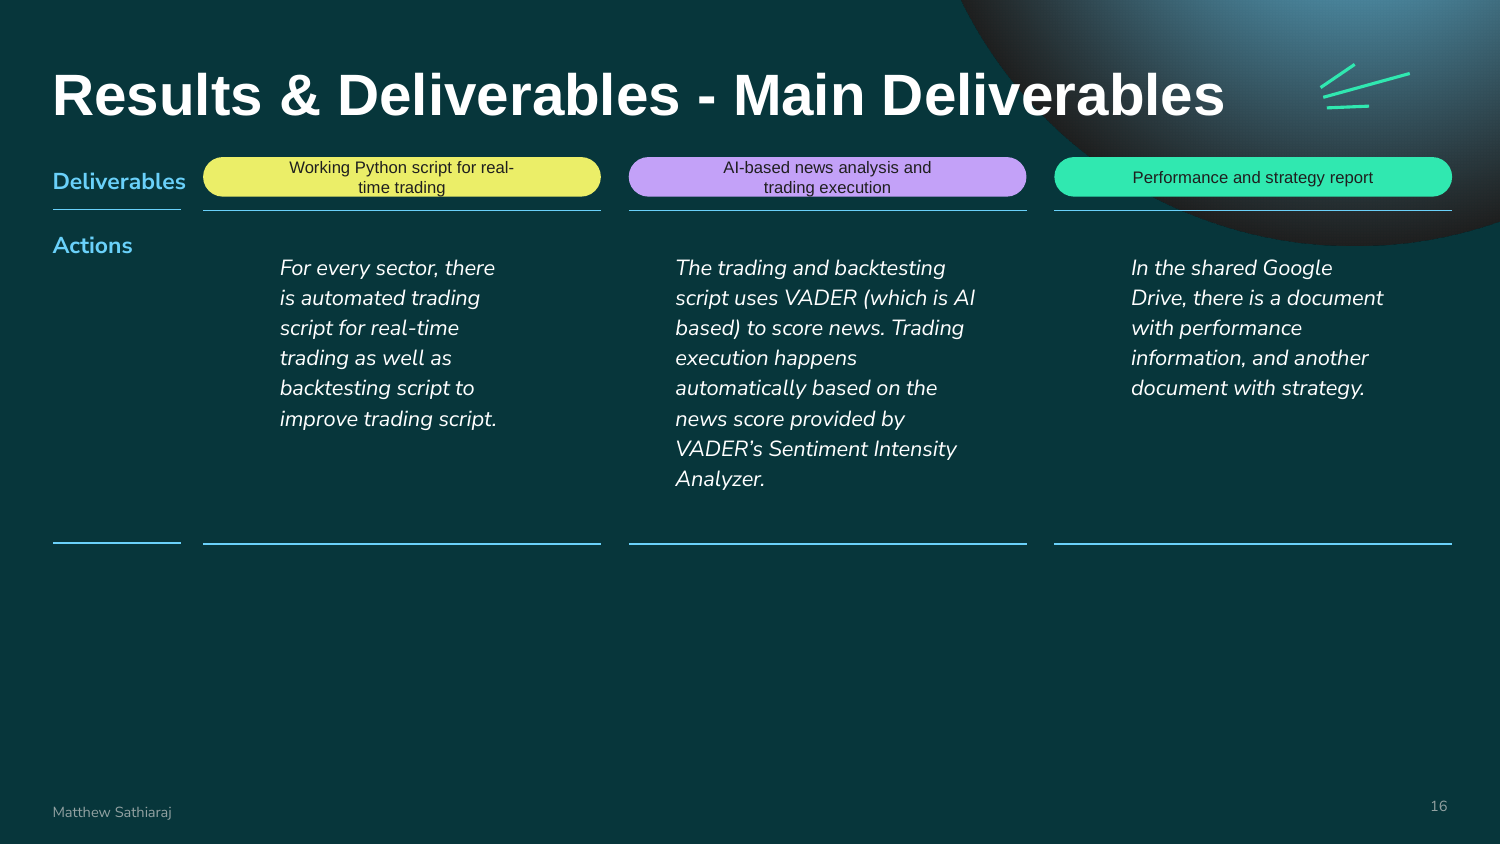

# Results & Deliverables - Main Deliverables
Deliverables

Working Python script for real-time trading

AI-based news analysis and trading execution

Performance and strategy report

Actions
The trading and backtesting script uses VADER (which is AI based) to score news. Trading execution happens automatically based on the news score provided by VADER’s Sentiment Intensity Analyzer.
For every sector, there is automated trading script for real-time trading as well as backtesting script to improve trading script.
In the shared Google Drive, there is a document with performance information, and another document with strategy.
Matthew Sathiaraj